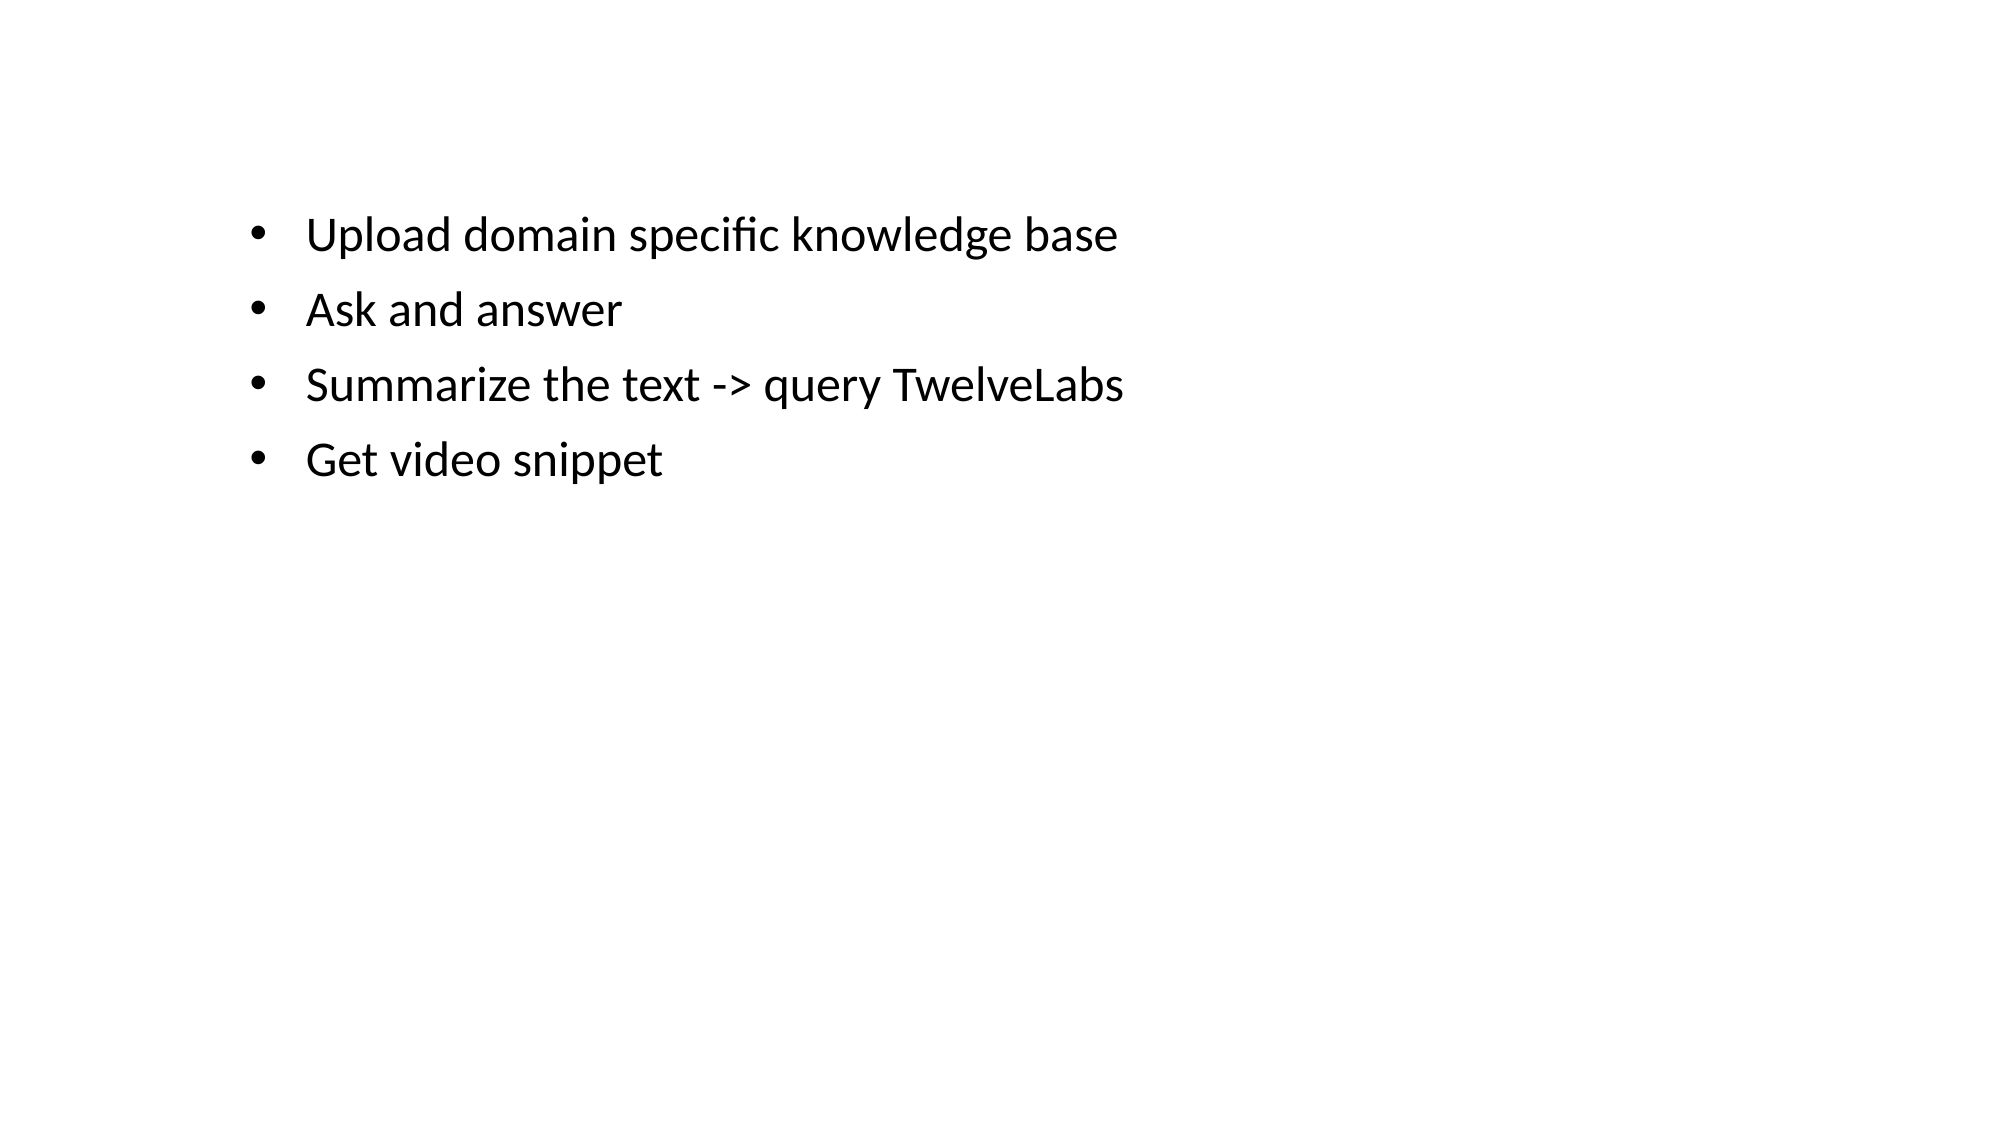

Upload domain specific knowledge base
Ask and answer
Summarize the text -> query TwelveLabs
Get video snippet